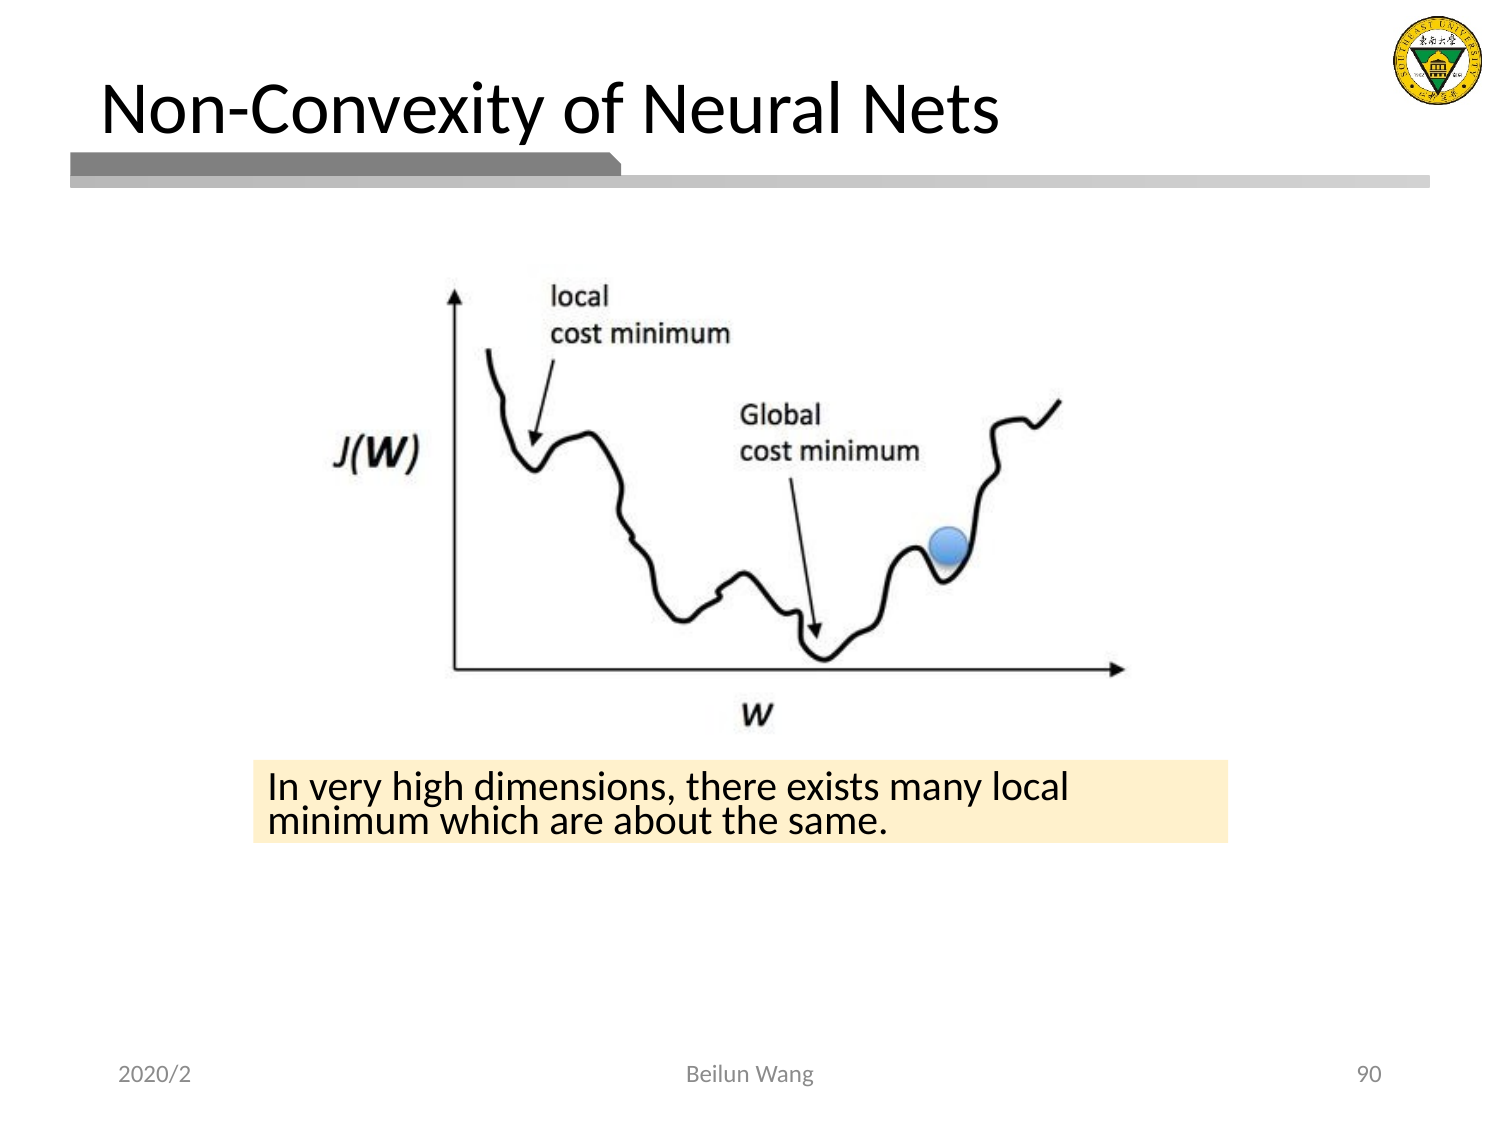

# Non-Convexity of Neural Nets

In very high dimensions, there exists many local  minimum which are about the same.
2020/2
Beilun Wang
90